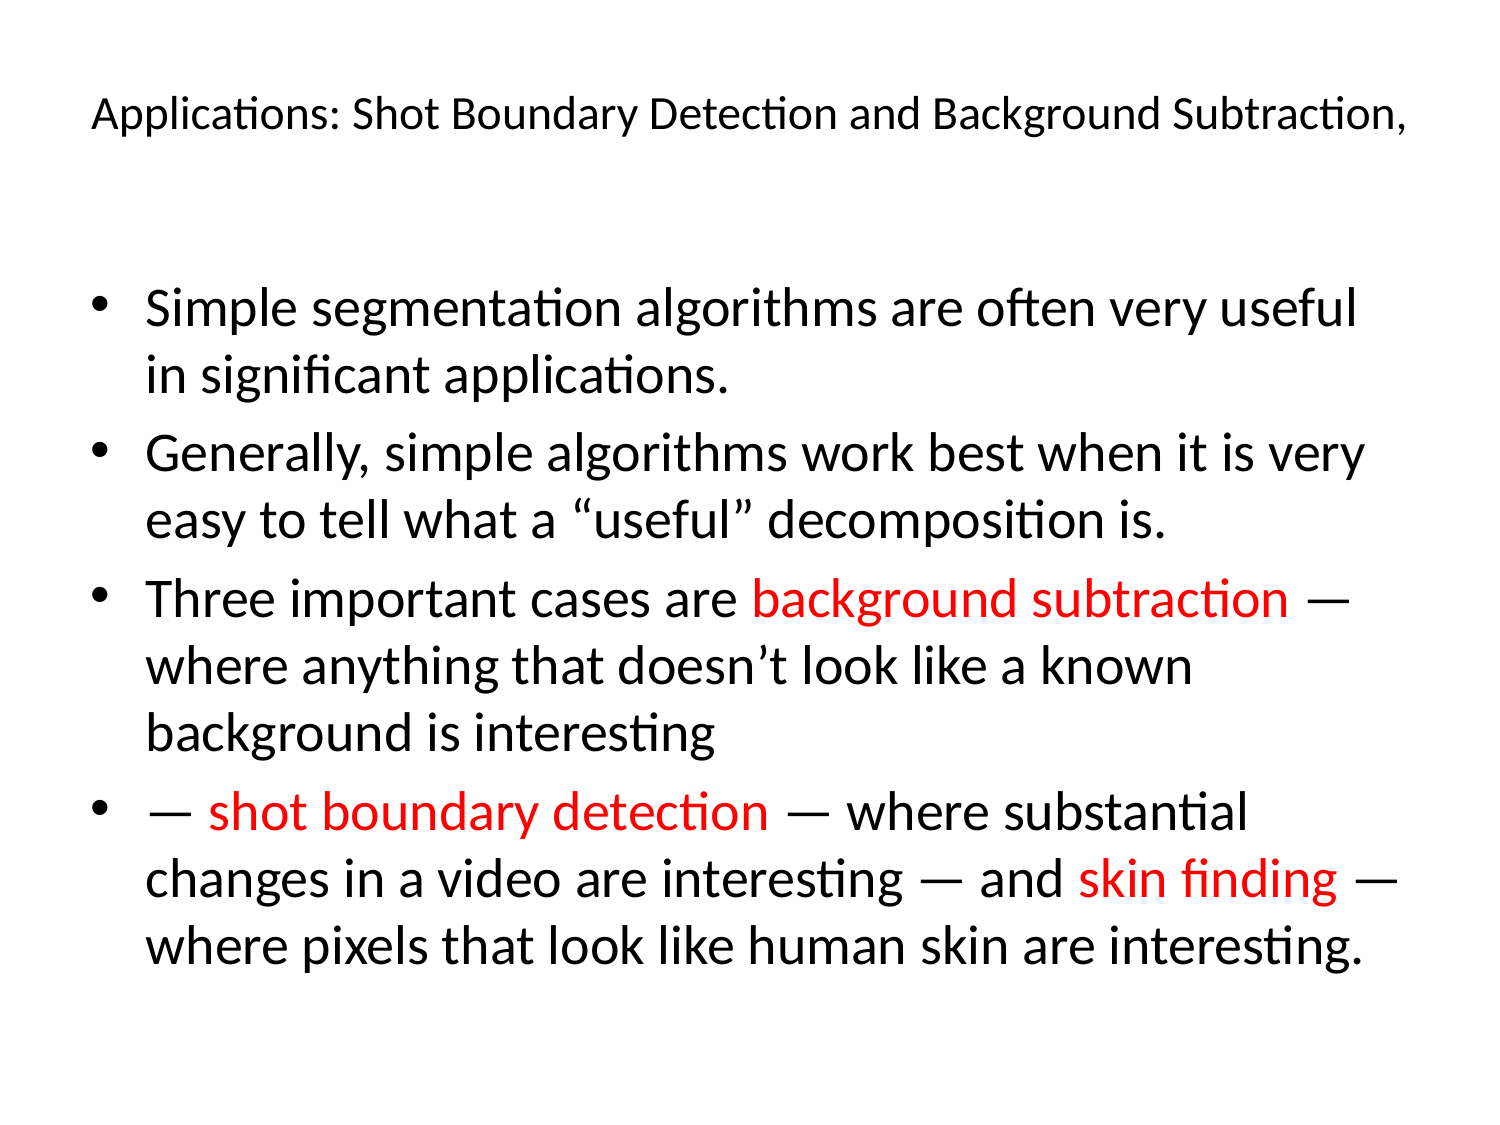

# Applications: Shot Boundary Detection and Background Subtraction,
Simple segmentation algorithms are often very useful in significant applications.
Generally, simple algorithms work best when it is very easy to tell what a “useful” decomposition is.
Three important cases are background subtraction — where anything that doesn’t look like a known background is interesting
— shot boundary detection — where substantial changes in a video are interesting — and skin finding — where pixels that look like human skin are interesting.